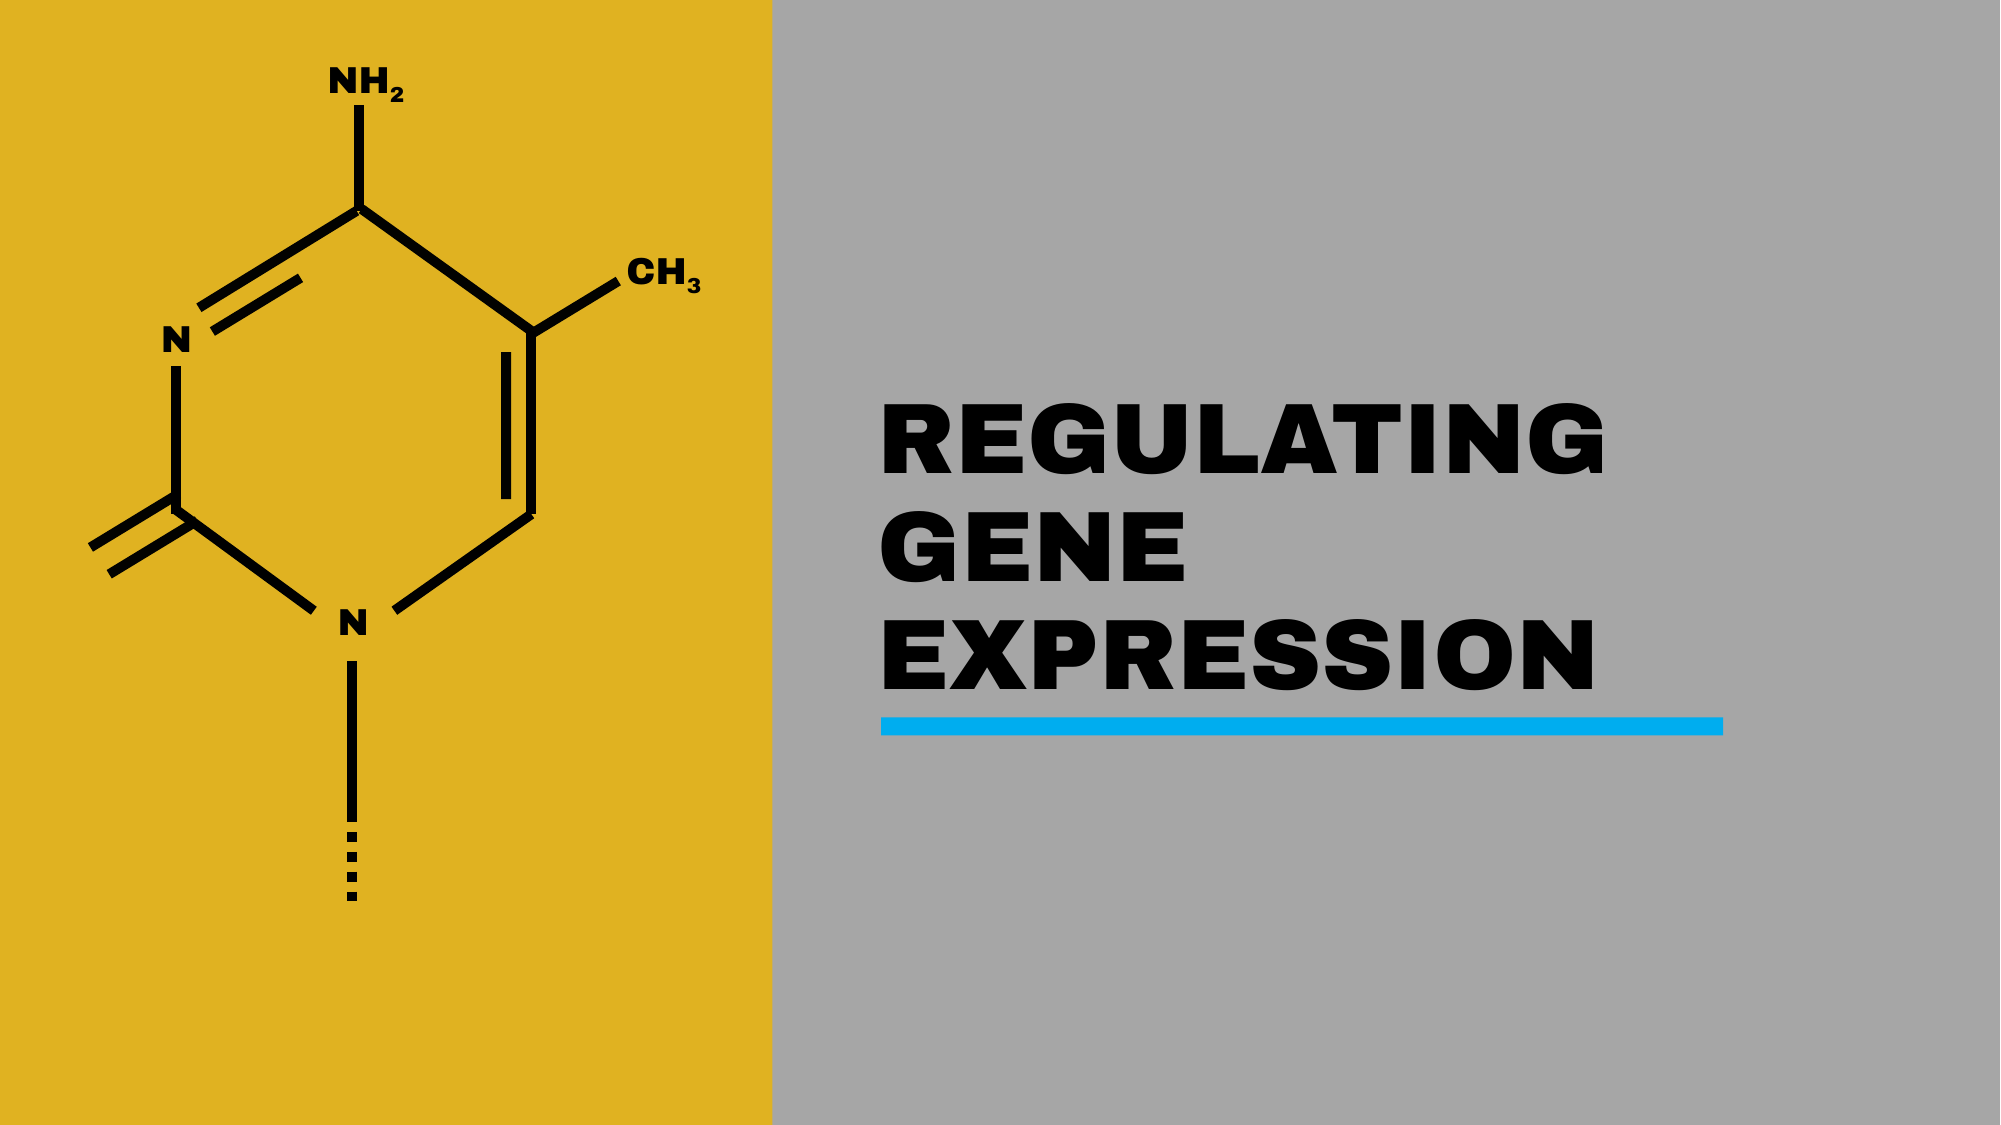

NH2
CH3
N
N
REGULATING GENE EXPRESSION